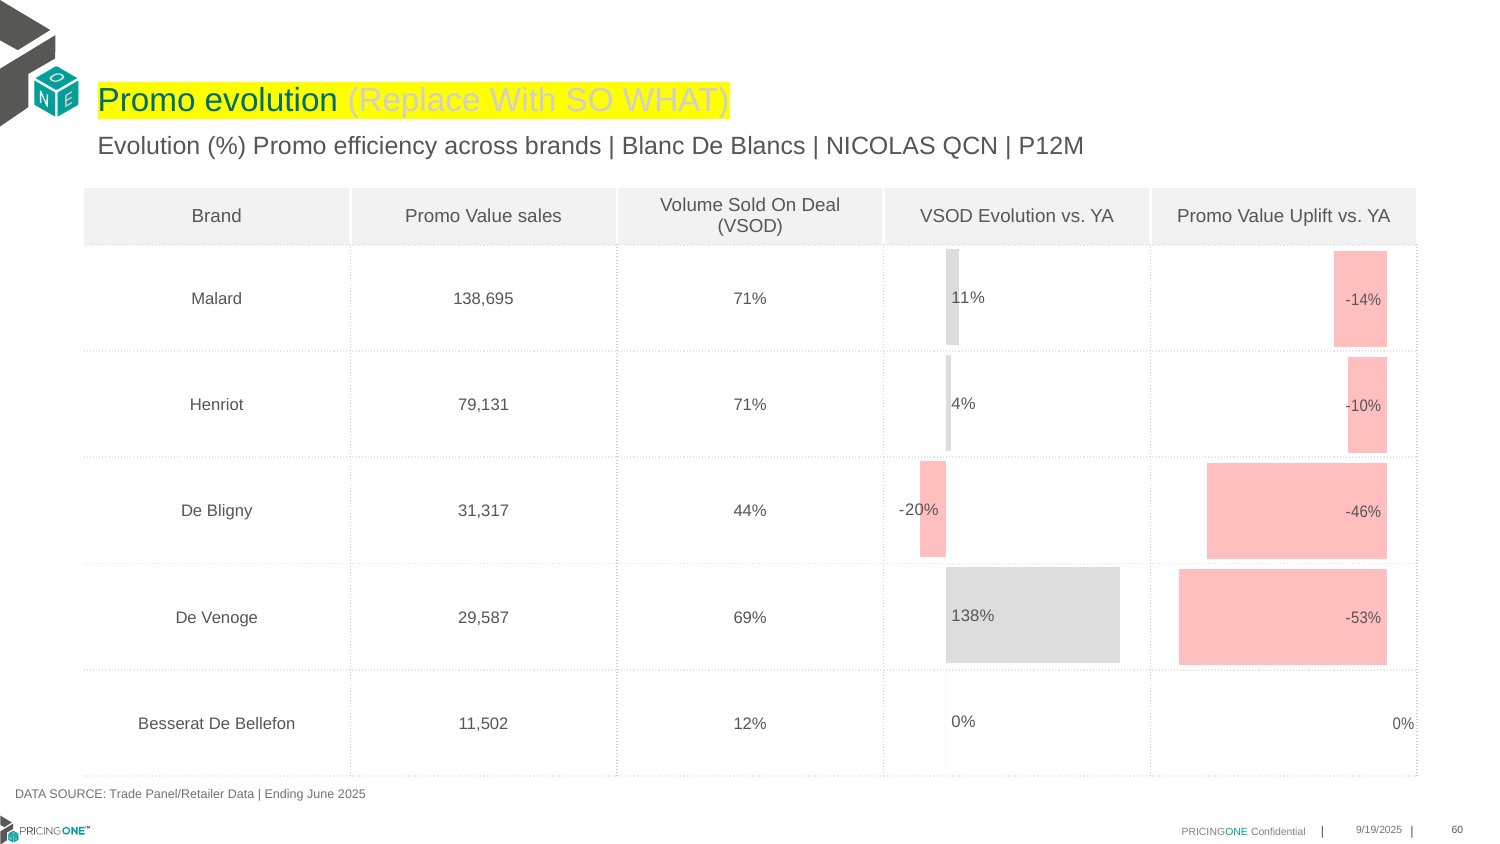

# Promo evolution (Replace With SO WHAT)
Evolution (%) Promo efficiency across brands | Blanc De Blancs | NICOLAS QCN | P12M
| Brand | Promo Value sales | Volume Sold On Deal (VSOD) | VSOD Evolution vs. YA | Promo Value Uplift vs. YA |
| --- | --- | --- | --- | --- |
| Malard | 138,695 | 71% |  |  |
| Henriot | 79,131 | 71% |  |  |
| De Bligny | 31,317 | 44% |  |  |
| De Venoge | 29,587 | 69% |  |  |
| Besserat De Bellefon | 11,502 | 12% |  |  |

### Chart

| Category | VSOD Evaluation vs YA |
|---|---|
| Malard | 0.10899999999999999 |
| Henriot | 0.04400000000000004 |
| De Bligny | -0.19999999999999996 |
| De Venoge | 1.379 |
| Besserat De Bellefon | 0.0 |

### Chart

| Category | Promo Value Uplift vs YA |
|---|---|
| Malard | -0.1352881245578723 |
| Henriot | -0.09953926195575502 |
| De Bligny | -0.45817029451523983 |
| De Venoge | -0.5294661781947994 |
| Besserat De Bellefon | 0.0 |
DATA SOURCE: Trade Panel/Retailer Data | Ending June 2025

9/19/2025
60